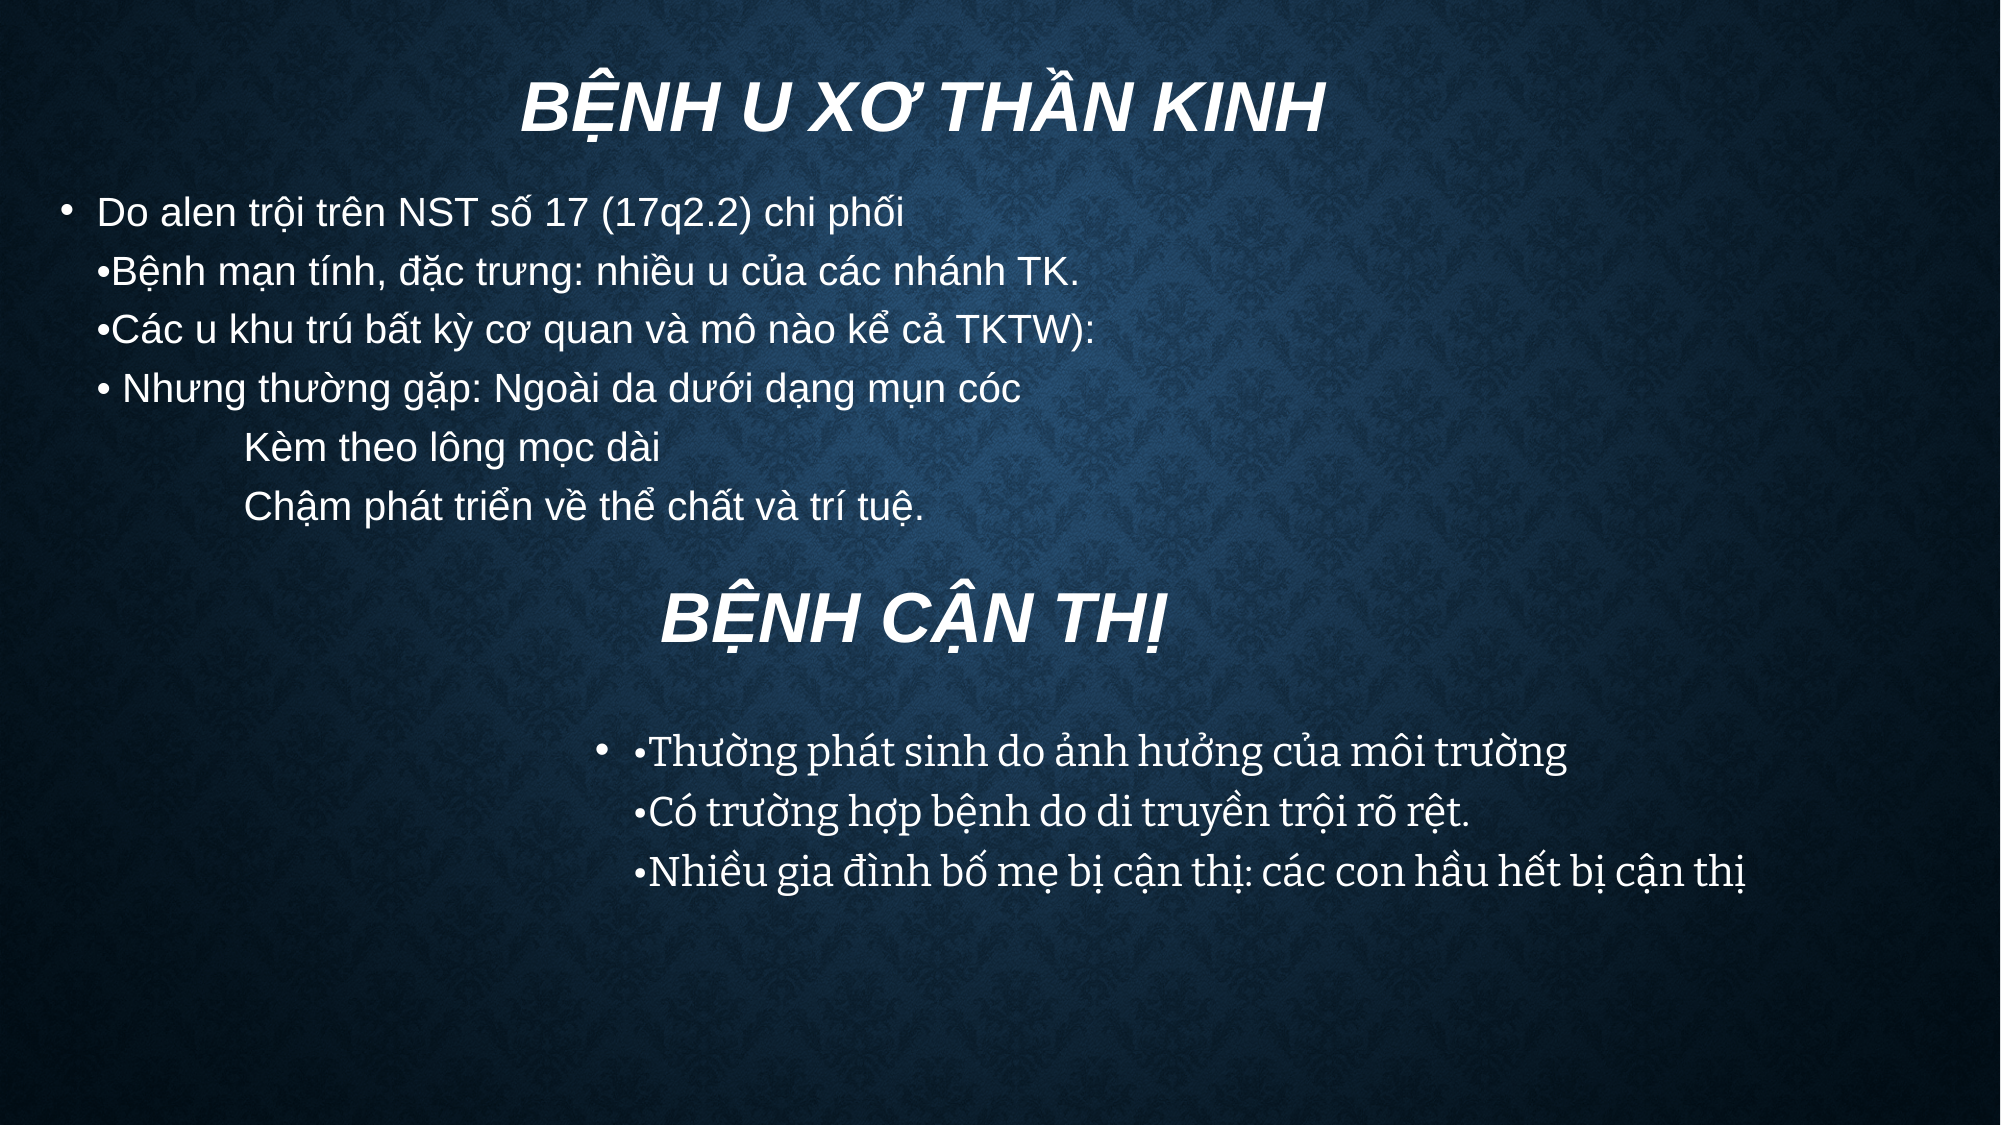

# Bệnh u xơ thần kinh
Do alen trội trên NST số 17 (17q2.2) chi phối
•Bệnh mạn tính, đặc trưng: nhiều u của các nhánh TK.
•Các u khu trú bất kỳ cơ quan và mô nào kể cả TKTW):
• Nhưng thường gặp: Ngoài da dưới dạng mụn cóc
	Kèm theo lông mọc dài
	Chậm phát triển về thể chất và trí tuệ.
Bệnh cận thị
•Thường phát sinh do ảnh hưởng của môi trường
•Có trường hợp bệnh do di truyền trội rõ rệt.
•Nhiều gia đình bố mẹ bị cận thị: các con hầu hết bị cận thị